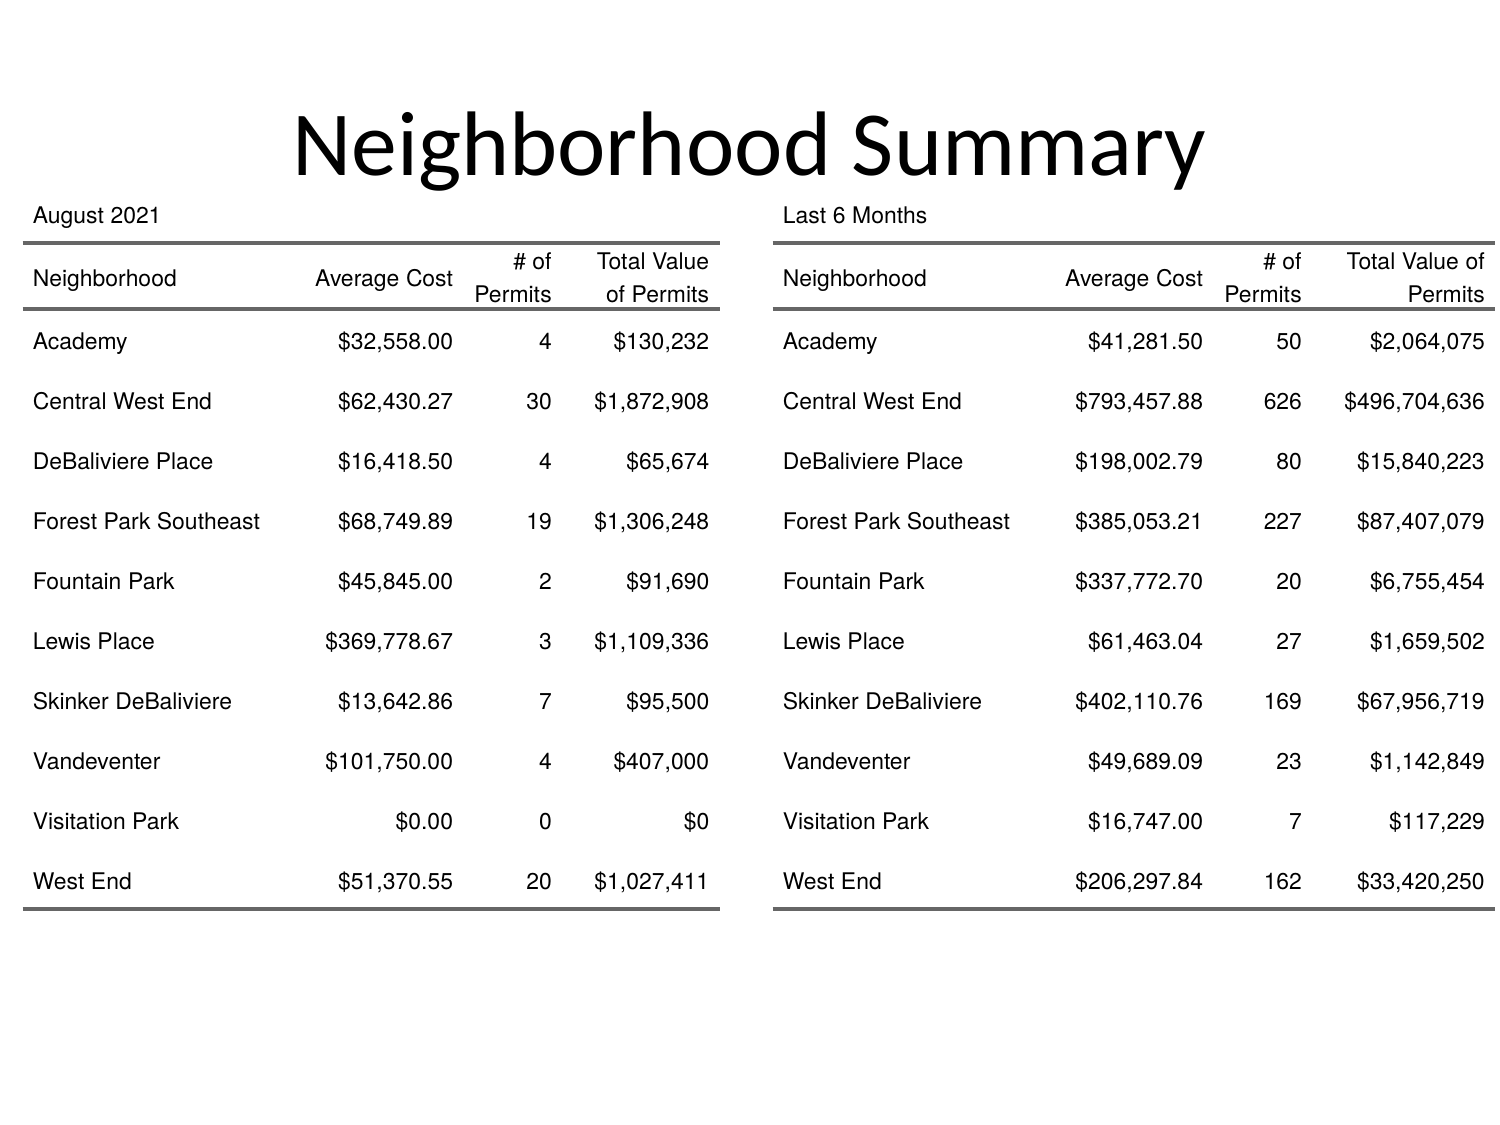

# Neighborhood Summary
| August 2021 | August 2021 | August 2021 | August 2021 |
| --- | --- | --- | --- |
| Neighborhood | Average Cost | # of Permits | Total Value of Permits |
| Academy | $32,558.00 | 4 | $130,232 |
| Central West End | $62,430.27 | 30 | $1,872,908 |
| DeBaliviere Place | $16,418.50 | 4 | $65,674 |
| Forest Park Southeast | $68,749.89 | 19 | $1,306,248 |
| Fountain Park | $45,845.00 | 2 | $91,690 |
| Lewis Place | $369,778.67 | 3 | $1,109,336 |
| Skinker DeBaliviere | $13,642.86 | 7 | $95,500 |
| Vandeventer | $101,750.00 | 4 | $407,000 |
| Visitation Park | $0.00 | 0 | $0 |
| West End | $51,370.55 | 20 | $1,027,411 |
| Last 6 Months | Last 6 Months | Last 6 Months | Last 6 Months |
| --- | --- | --- | --- |
| Neighborhood | Average Cost | # of Permits | Total Value of Permits |
| Academy | $41,281.50 | 50 | $2,064,075 |
| Central West End | $793,457.88 | 626 | $496,704,636 |
| DeBaliviere Place | $198,002.79 | 80 | $15,840,223 |
| Forest Park Southeast | $385,053.21 | 227 | $87,407,079 |
| Fountain Park | $337,772.70 | 20 | $6,755,454 |
| Lewis Place | $61,463.04 | 27 | $1,659,502 |
| Skinker DeBaliviere | $402,110.76 | 169 | $67,956,719 |
| Vandeventer | $49,689.09 | 23 | $1,142,849 |
| Visitation Park | $16,747.00 | 7 | $117,229 |
| West End | $206,297.84 | 162 | $33,420,250 |